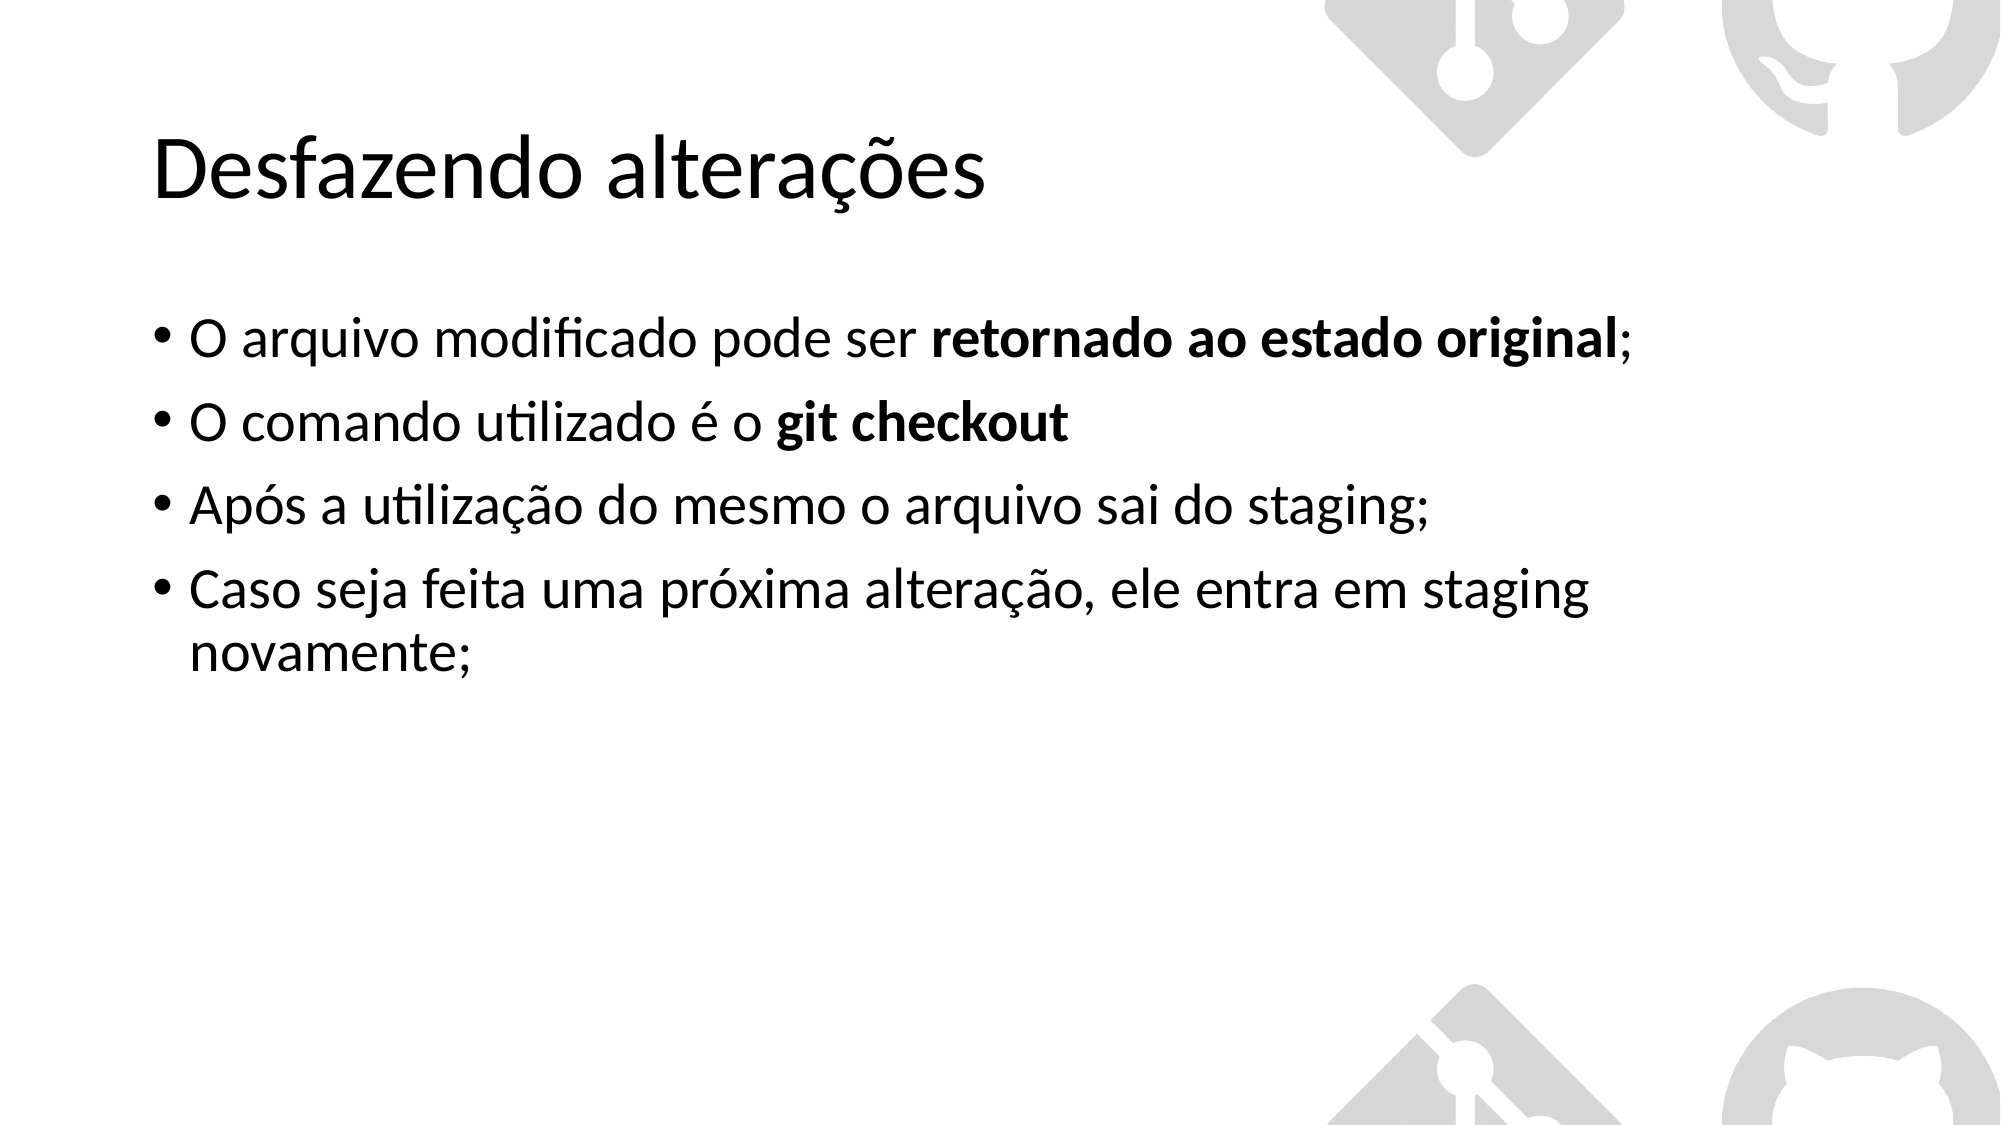

# Desfazendo alterações
O arquivo modificado pode ser retornado ao estado original;
O comando utilizado é o git checkout
Após a utilização do mesmo o arquivo sai do staging;
Caso seja feita uma próxima alteração, ele entra em staging novamente;